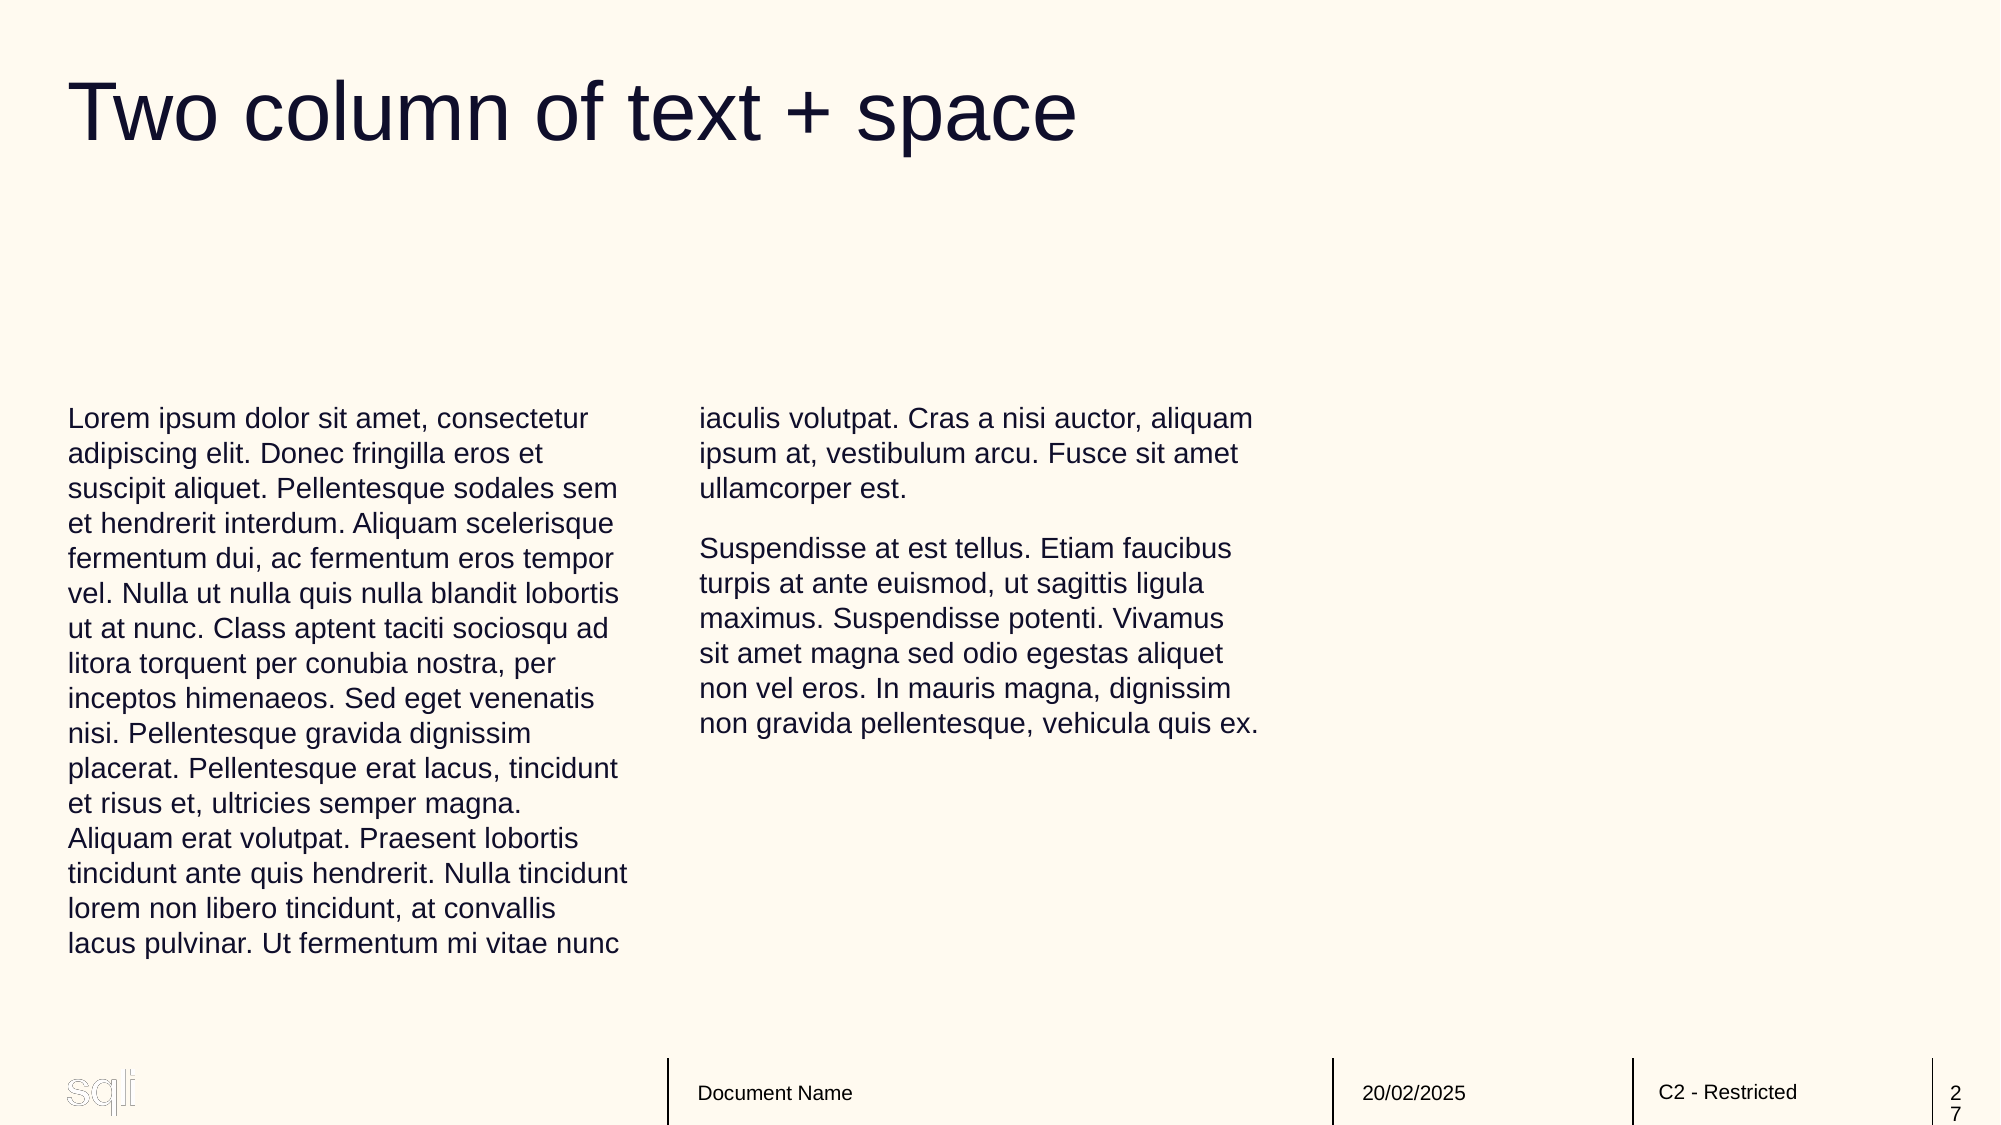

# Two column of text + space
Lorem ipsum dolor sit amet, consectetur adipiscing elit. Donec fringilla eros et suscipit aliquet. Pellentesque sodales sem et hendrerit interdum. Aliquam scelerisque fermentum dui, ac fermentum eros tempor vel. Nulla ut nulla quis nulla blandit lobortis ut at nunc. Class aptent taciti sociosqu ad litora torquent per conubia nostra, per inceptos himenaeos. Sed eget venenatis nisi. Pellentesque gravida dignissim placerat. Pellentesque erat lacus, tincidunt et risus et, ultricies semper magna. Aliquam erat volutpat. Praesent lobortis tincidunt ante quis hendrerit. Nulla tincidunt lorem non libero tincidunt, at convallis lacus pulvinar. Ut fermentum mi vitae nunc iaculis volutpat. Cras a nisi auctor, aliquam ipsum at, vestibulum arcu. Fusce sit amet ullamcorper est.
Suspendisse at est tellus. Etiam faucibus turpis at ante euismod, ut sagittis ligula maximus. Suspendisse potenti. Vivamus sit amet magna sed odio egestas aliquet non vel eros. In mauris magna, dignissim non gravida pellentesque, vehicula quis ex.
Document Name
20/02/2025
27